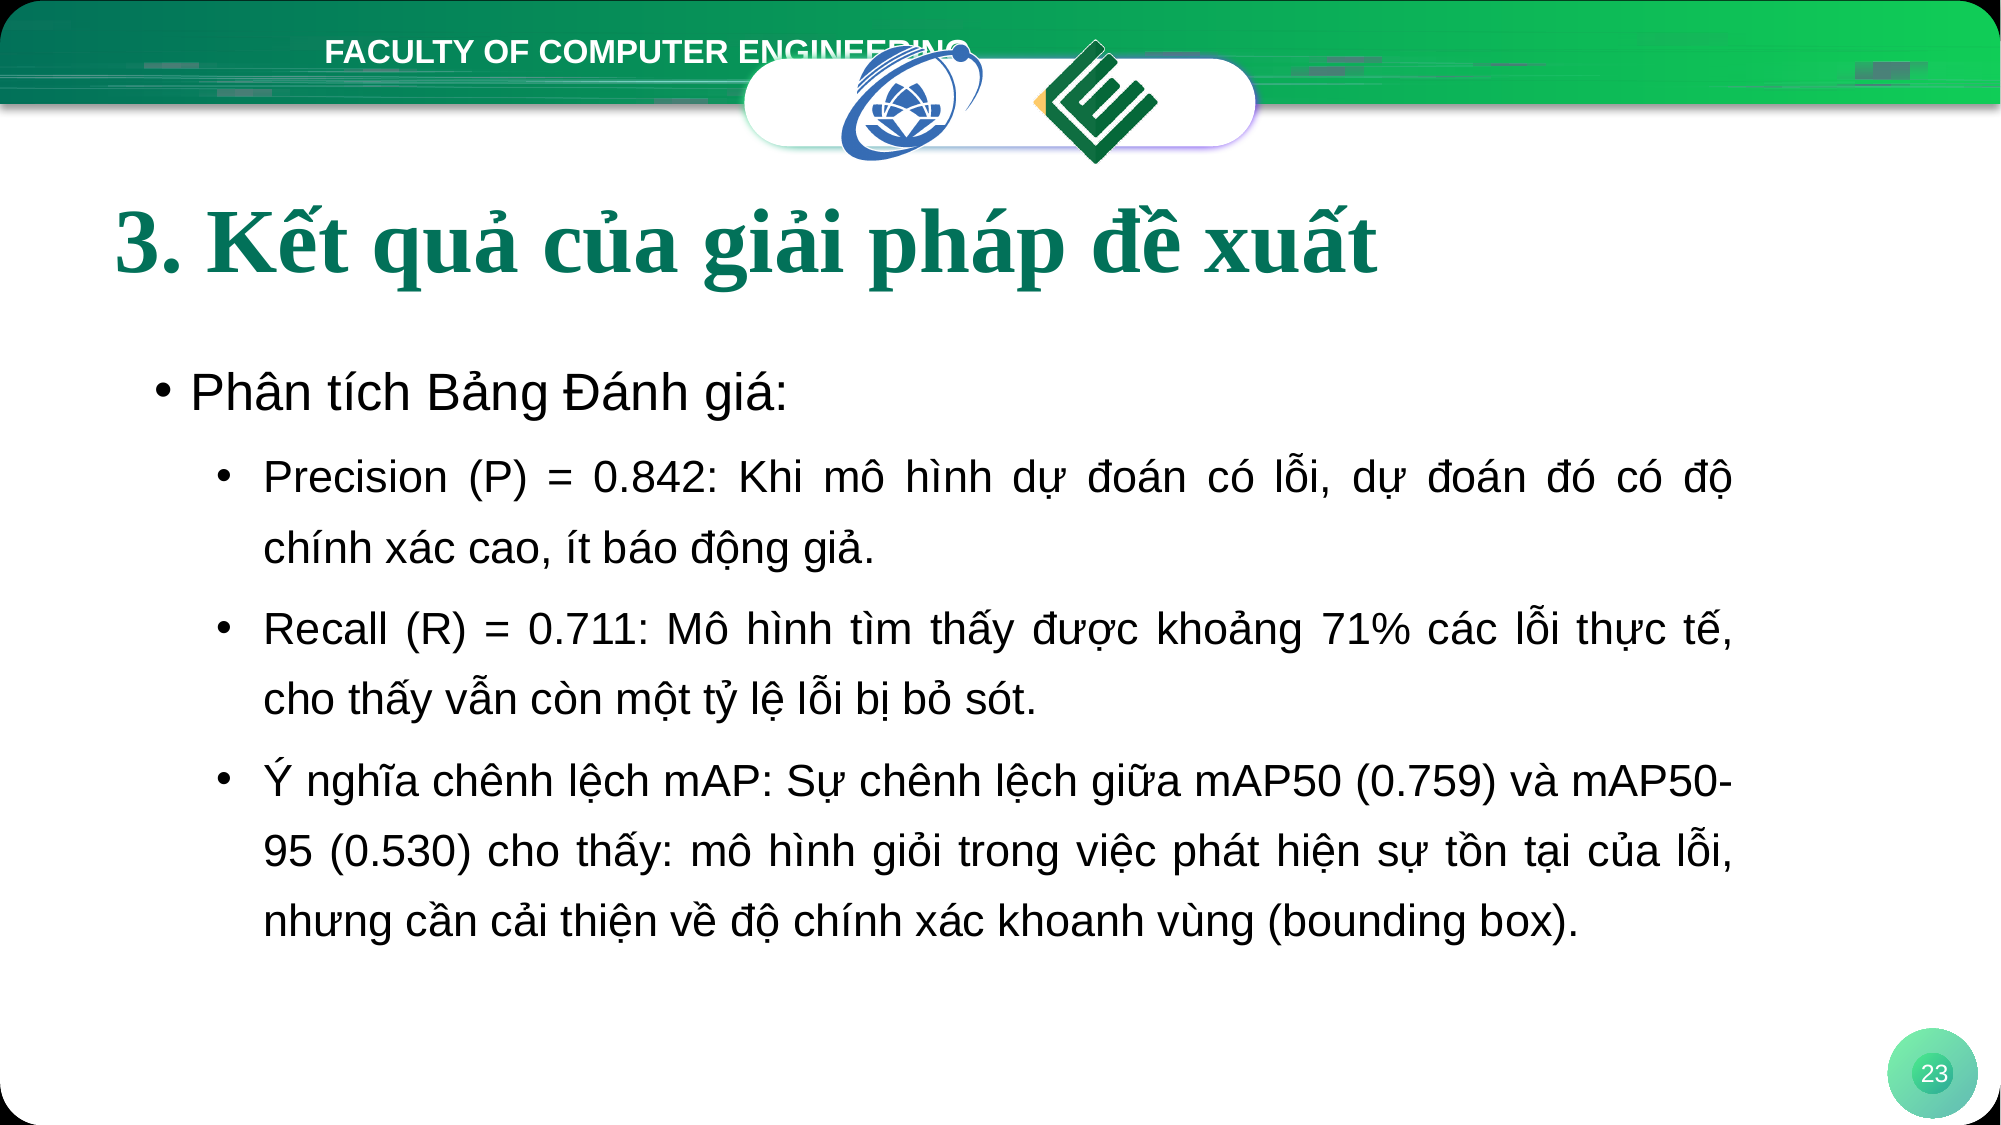

# 3. Kết quả của giải pháp đề xuất
Phân tích Bảng Đánh giá:
Precision (P) = 0.842: Khi mô hình dự đoán có lỗi, dự đoán đó có độ chính xác cao, ít báo động giả.
Recall (R) = 0.711: Mô hình tìm thấy được khoảng 71% các lỗi thực tế, cho thấy vẫn còn một tỷ lệ lỗi bị bỏ sót.
Ý nghĩa chênh lệch mAP: Sự chênh lệch giữa mAP50 (0.759) và mAP50-95 (0.530) cho thấy: mô hình giỏi trong việc phát hiện sự tồn tại của lỗi, nhưng cần cải thiện về độ chính xác khoanh vùng (bounding box).
23